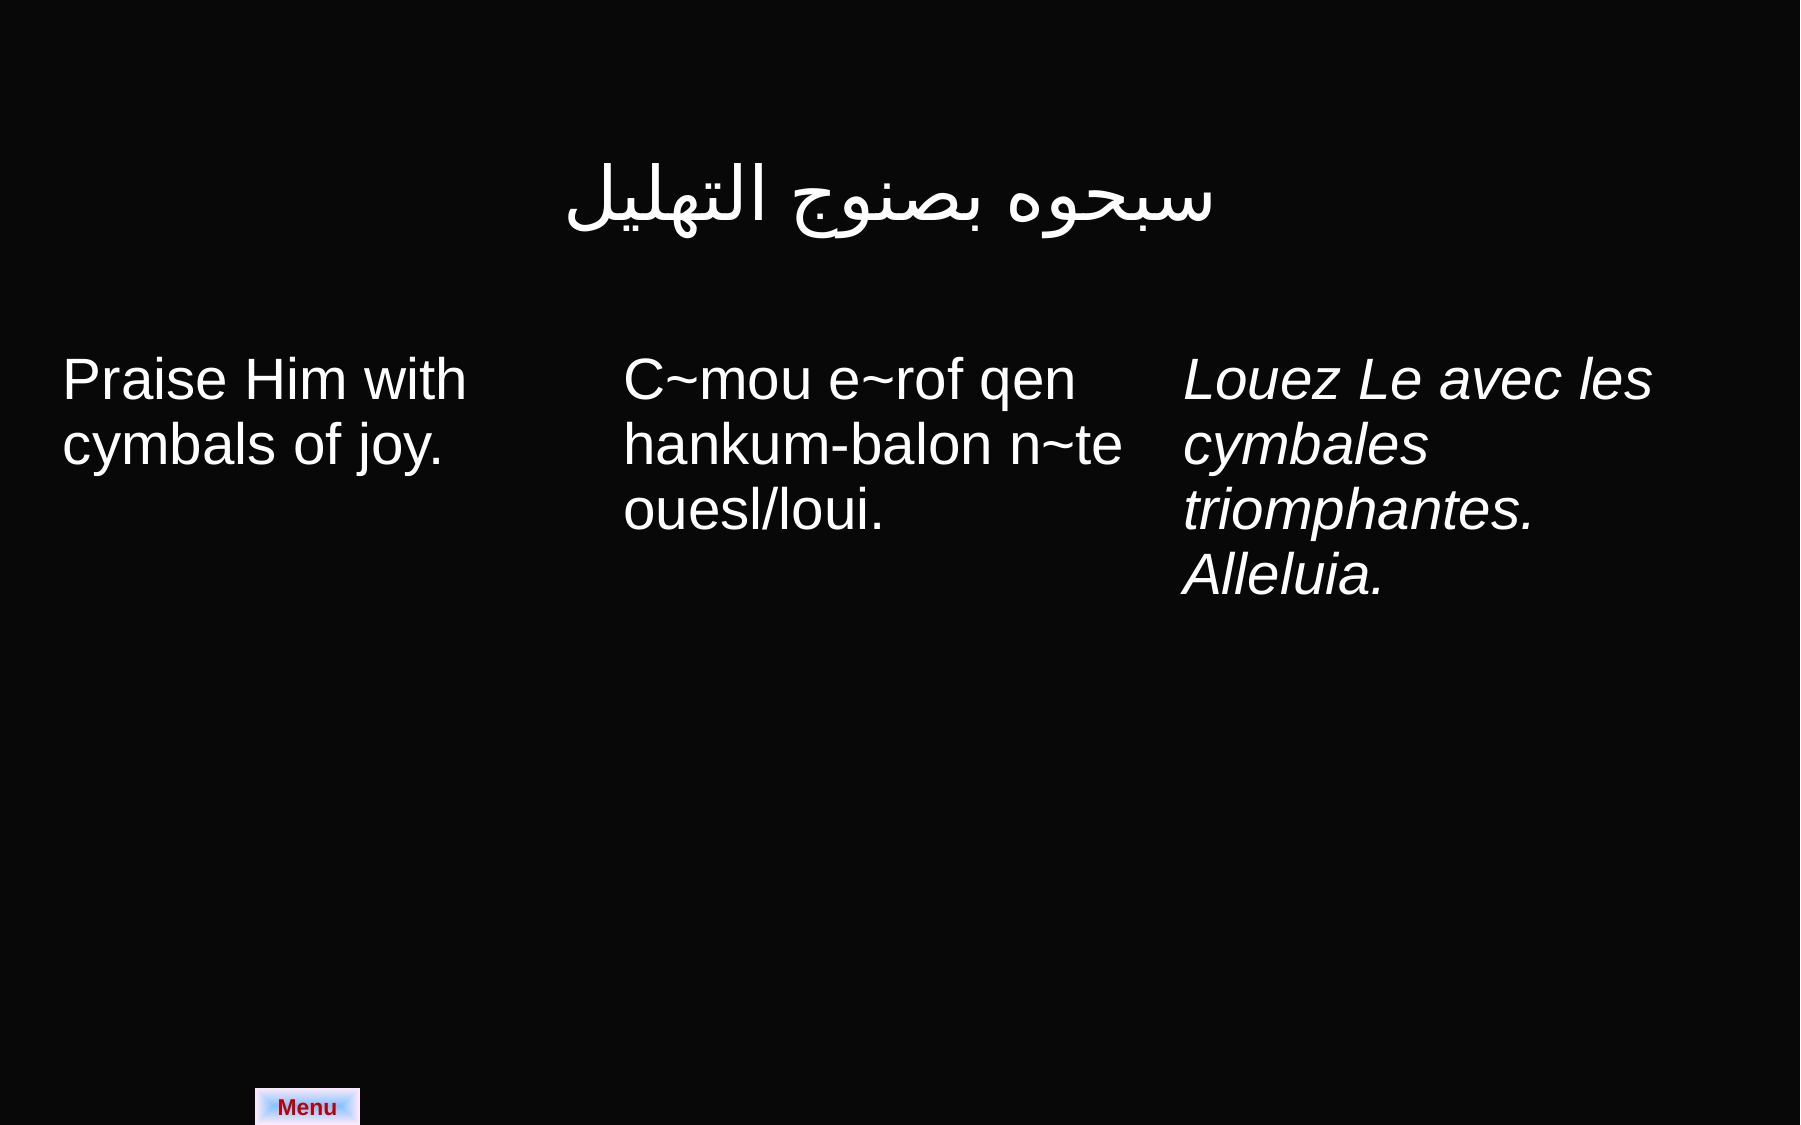

سبحوه بصنوج التهليل
| Praise Him with cymbals of joy. | C~mou e~rof qen hankum-balon n~te ouesl/loui. | Louez Le avec les cymbales triomphantes. Alleluia. |
| --- | --- | --- |

Menu